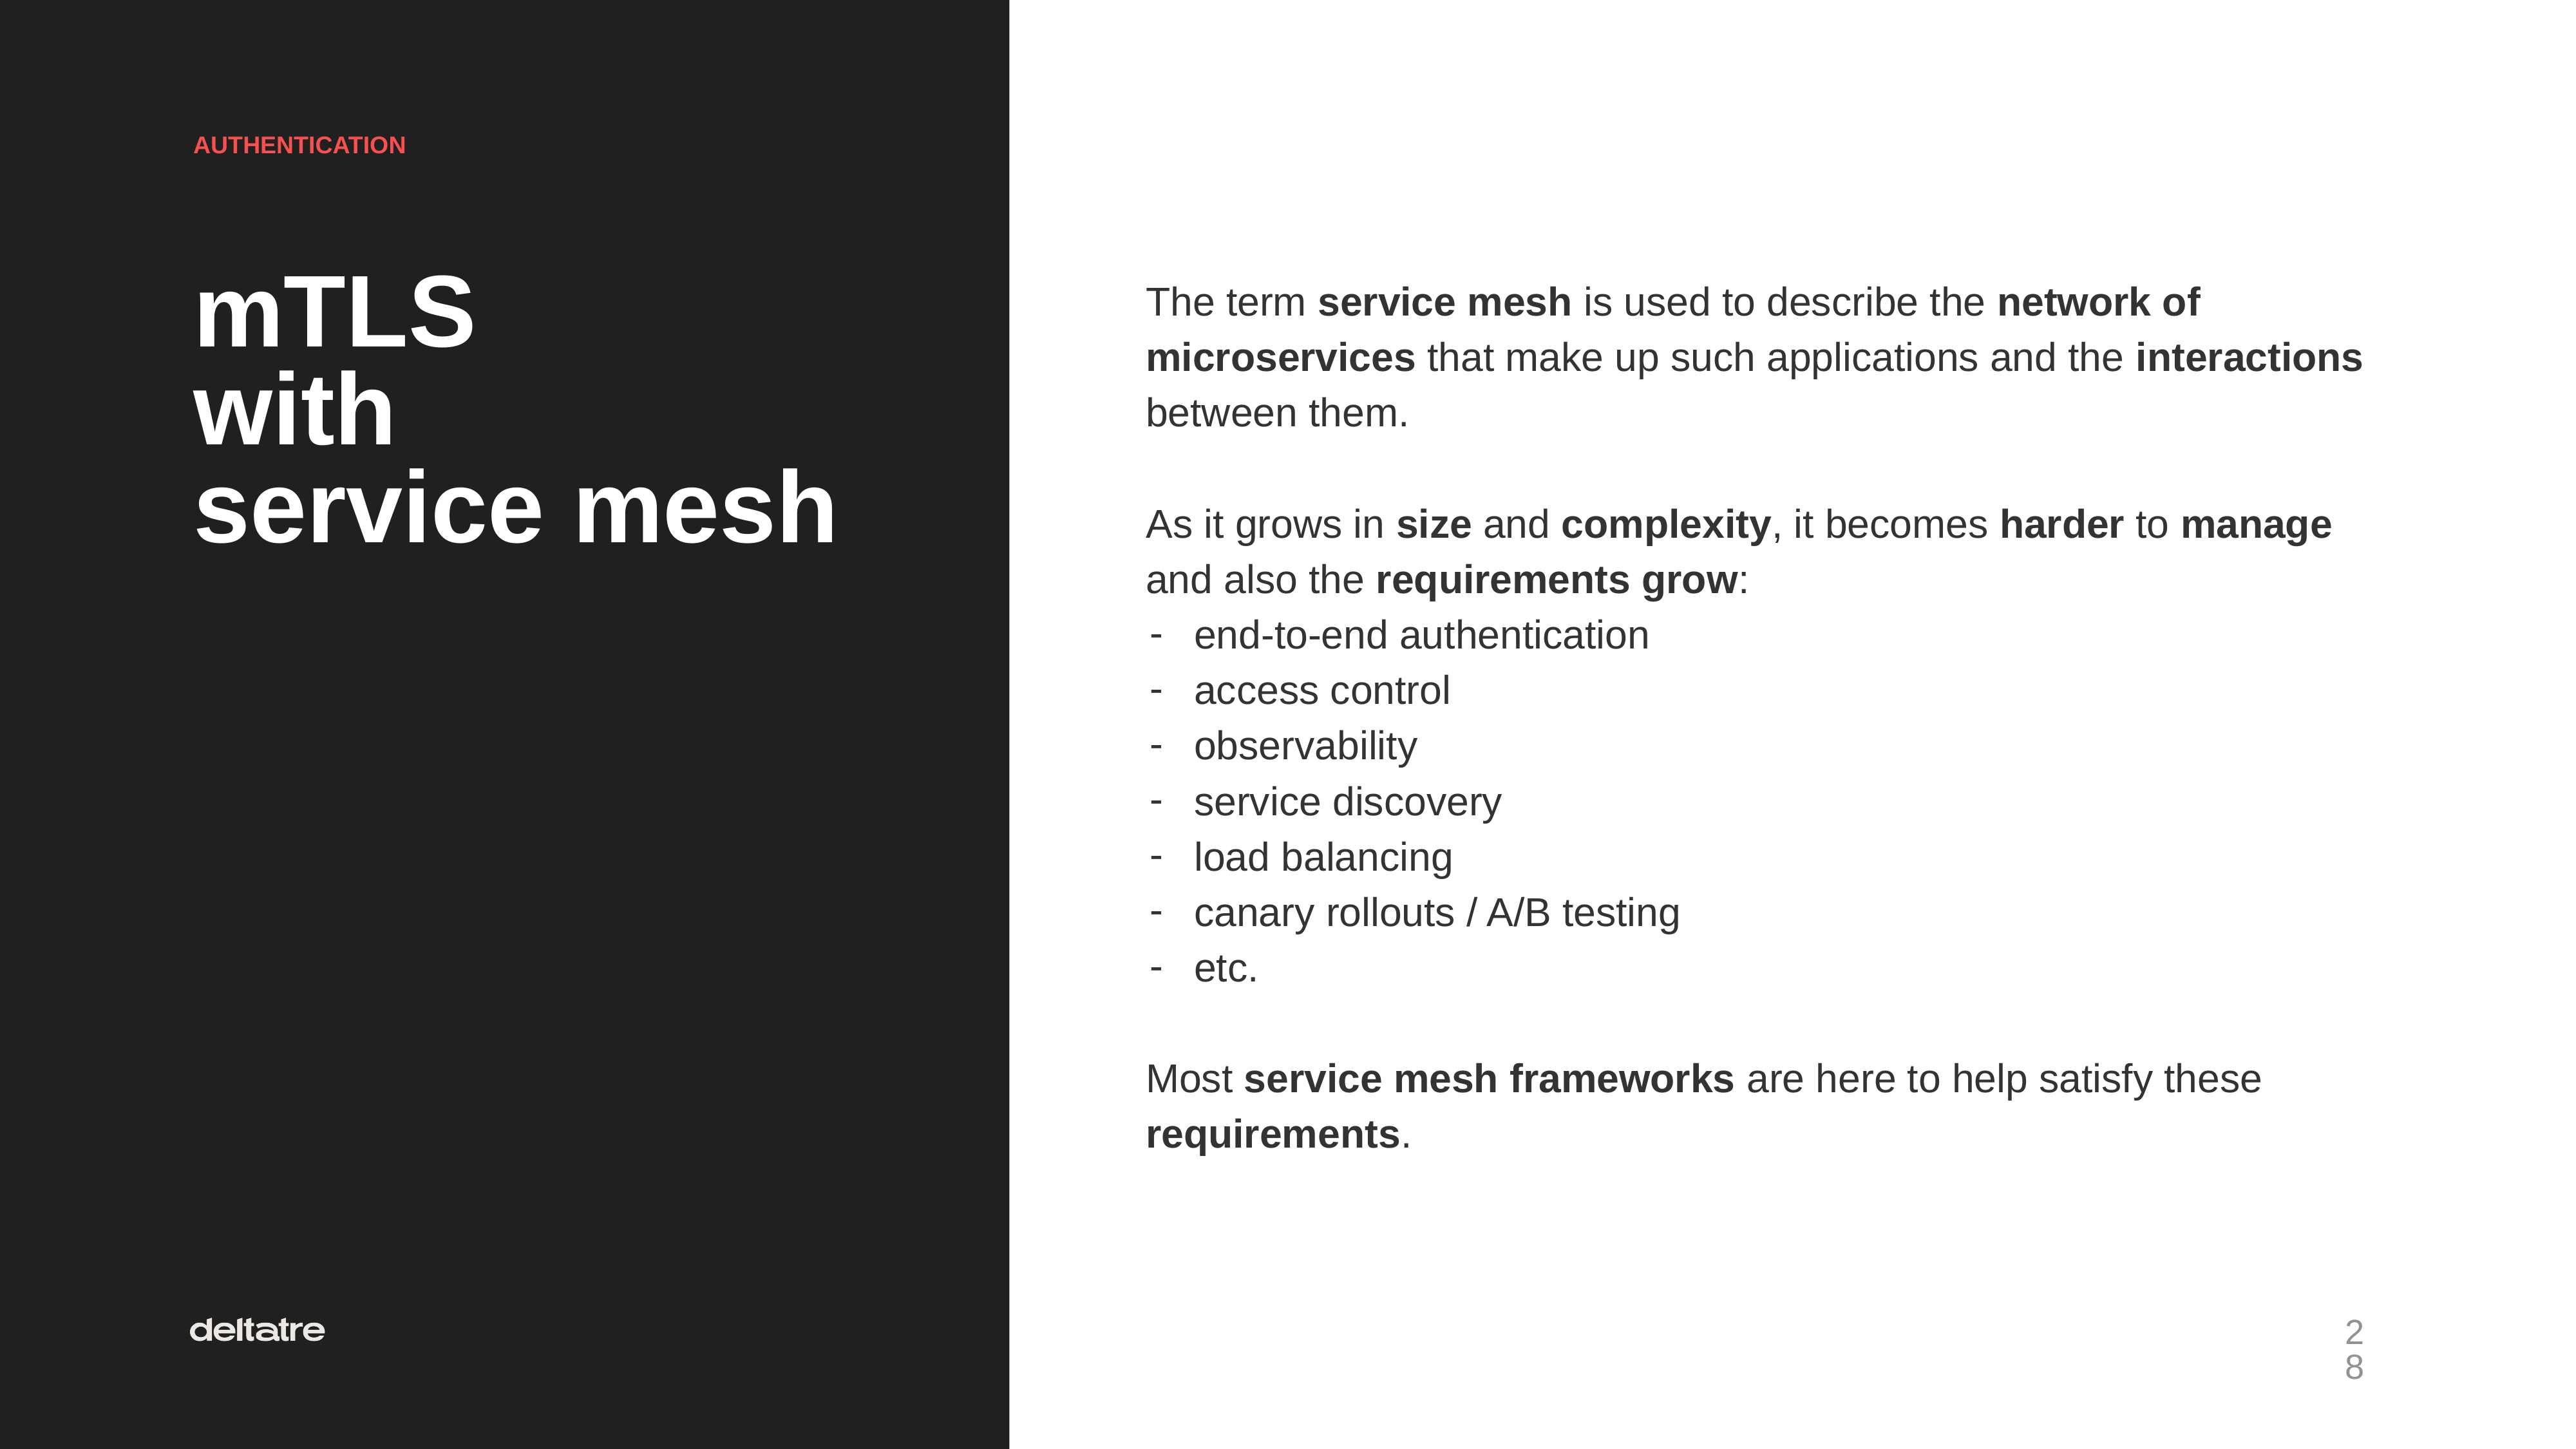

AUTHENTICATION
mTLS
with
service mesh
The term service mesh is used to describe the network of microservices that make up such applications and the interactions between them.

As it grows in size and complexity, it becomes harder to manage and also the requirements grow:
end-to-end authentication
access control
observability
service discovery
load balancing
canary rollouts / A/B testing
etc.

Most service mesh frameworks are here to help satisfy these requirements.
28